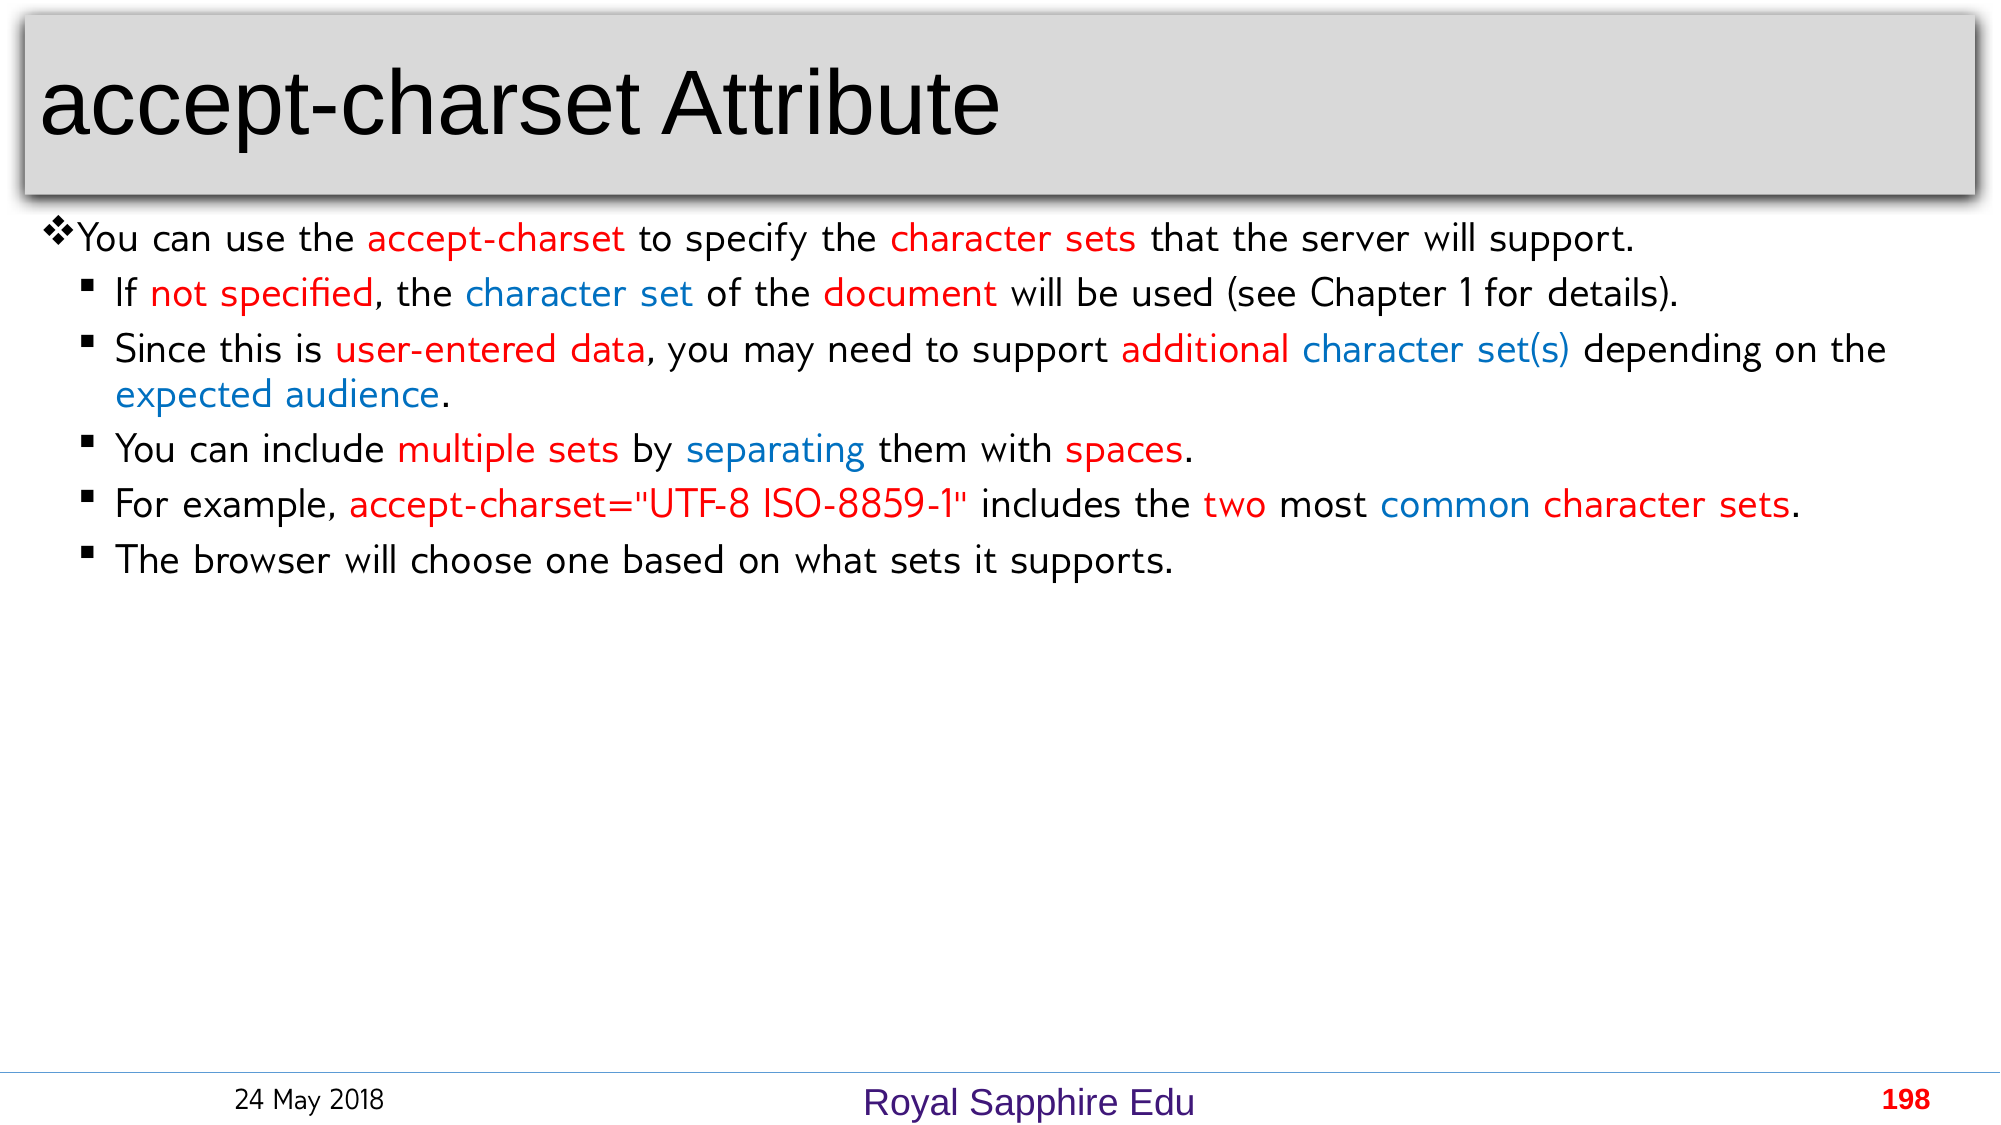

# accept-charset Attribute
You can use the accept-charset to specify the character sets that the server will support.
If not specified, the character set of the document will be used (see Chapter 1 for details).
Since this is user-entered data, you may need to support additional character set(s) depending on the expected audience.
You can include multiple sets by separating them with spaces.
For example, accept-charset="UTF-8 ISO-8859-1" includes the two most common character sets.
The browser will choose one based on what sets it supports.
24 May 2018
198